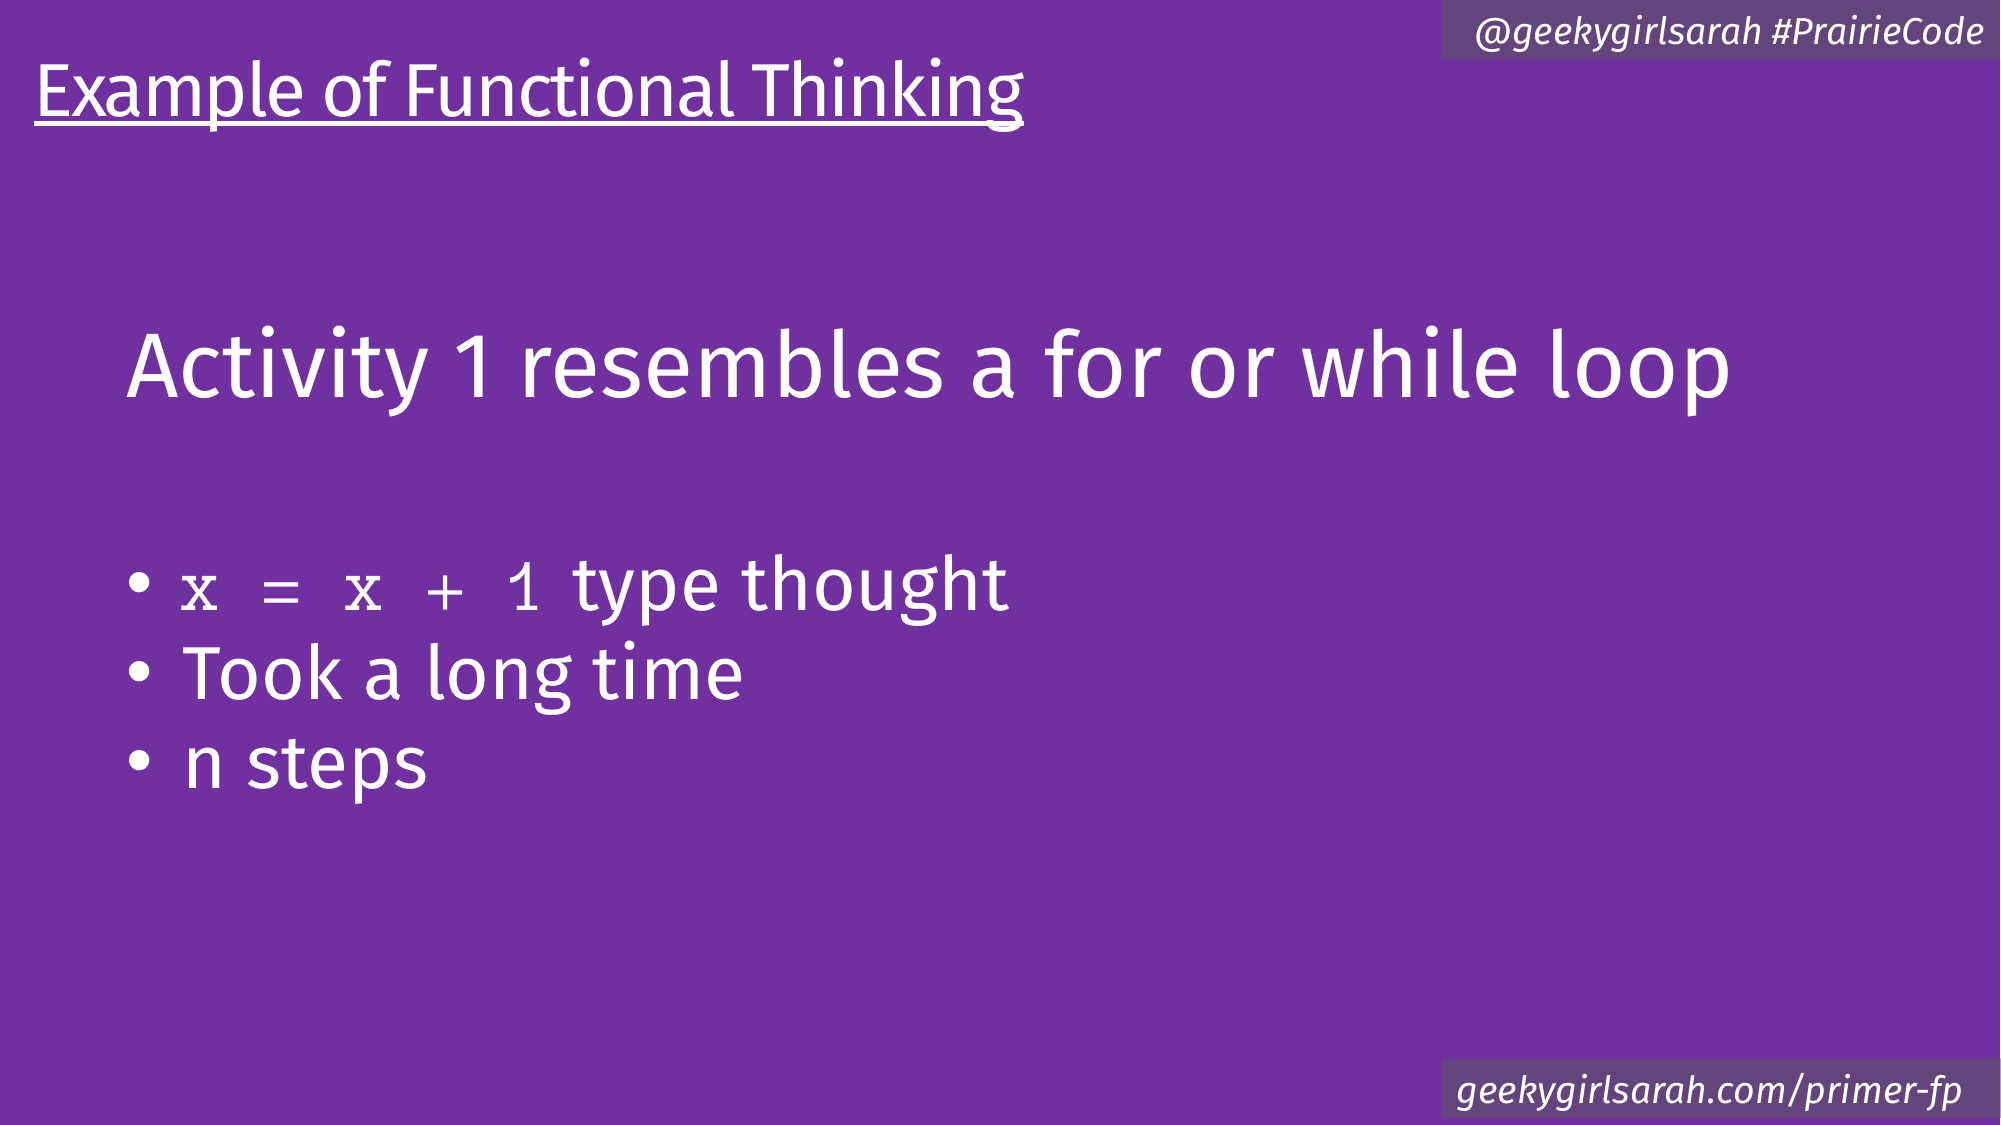

# Example of Functional Thinking
Activity 1 resembles a for or while loop

x = x + 1 type thought
Took a long time
n steps